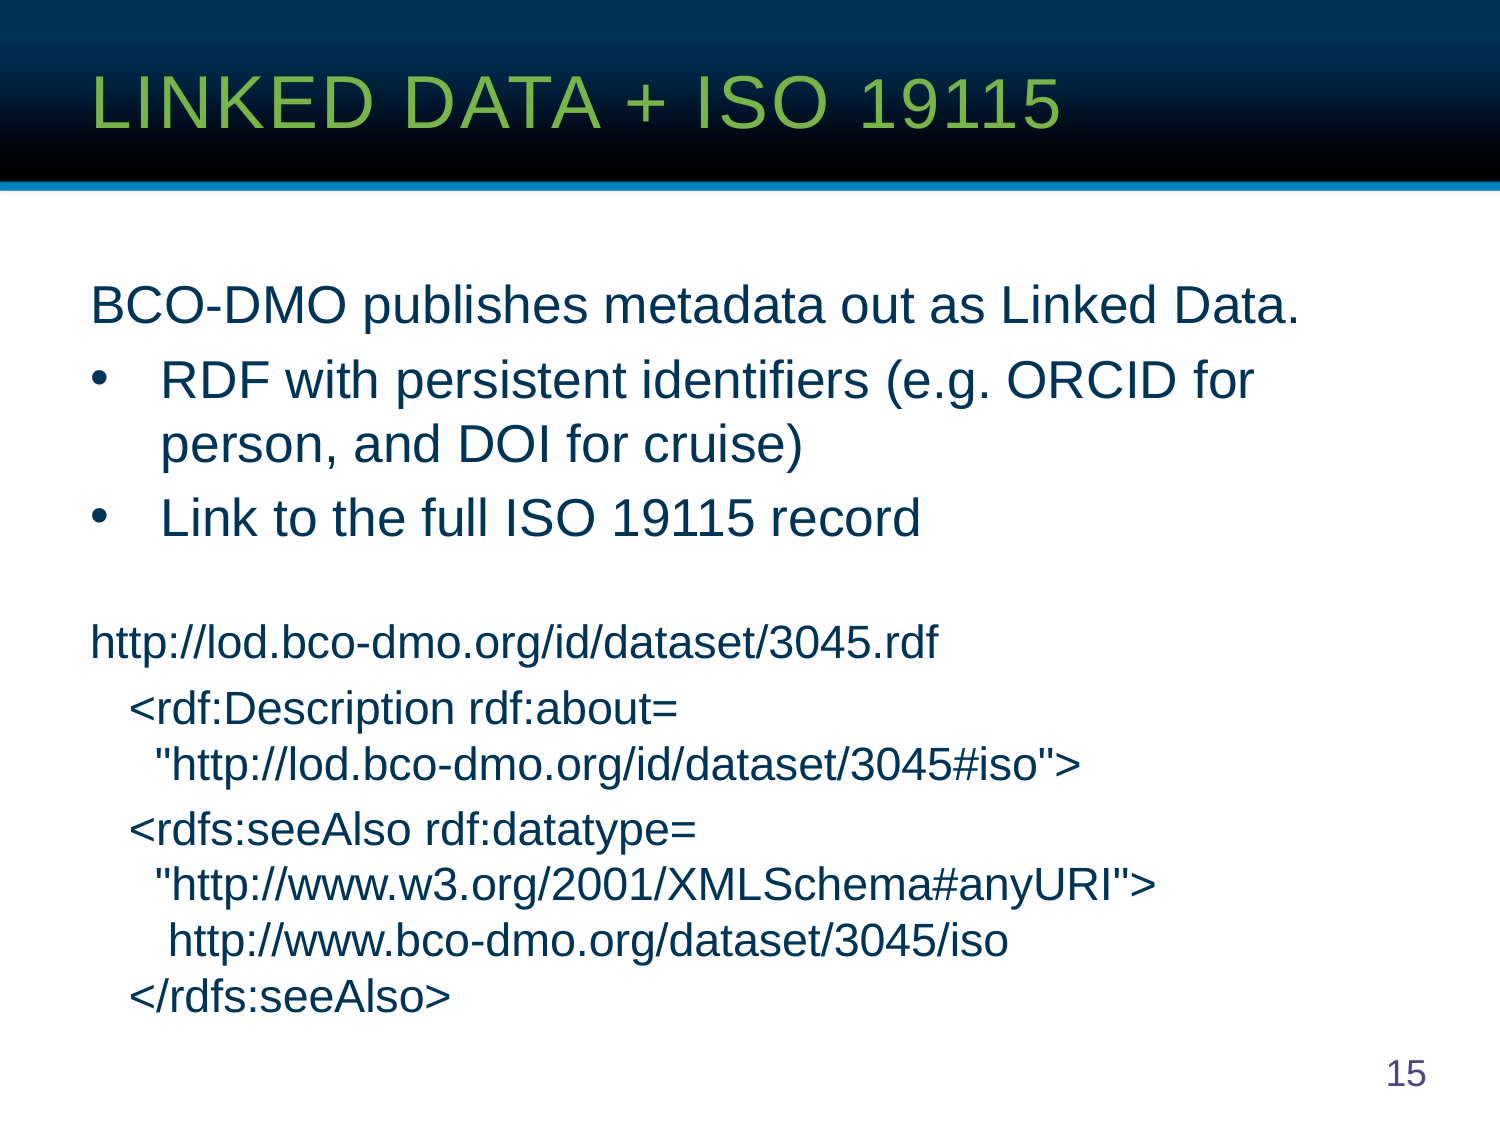

# Linked data + ISO 19115
BCO-DMO publishes metadata out as Linked Data.
RDF with persistent identifiers (e.g. ORCID for person, and DOI for cruise)
Link to the full ISO 19115 record
http://lod.bco-dmo.org/id/dataset/3045.rdf
   <rdf:Description rdf:about=
     "http://lod.bco-dmo.org/id/dataset/3045#iso">
   <rdfs:seeAlso rdf:datatype=
     "http://www.w3.org/2001/XMLSchema#anyURI">
      http://www.bco-dmo.org/dataset/3045/iso
   </rdfs:seeAlso>